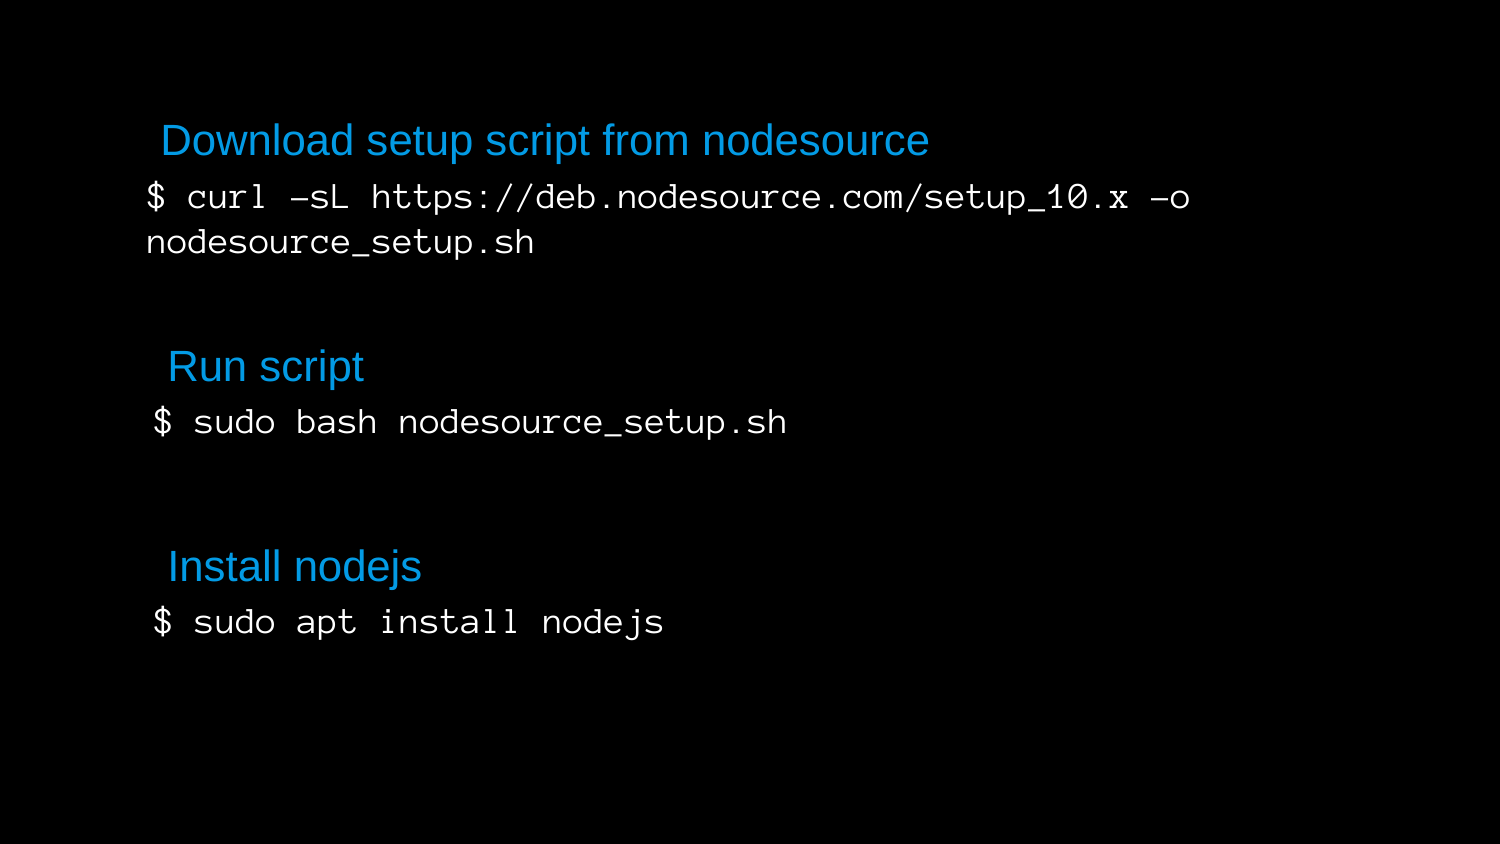

Download setup script from nodesource
# $ curl -sL https://deb.nodesource.com/setup_10.x -o nodesource_setup.sh
Run script
$ sudo bash nodesource_setup.sh
Install nodejs
$ sudo apt install nodejs